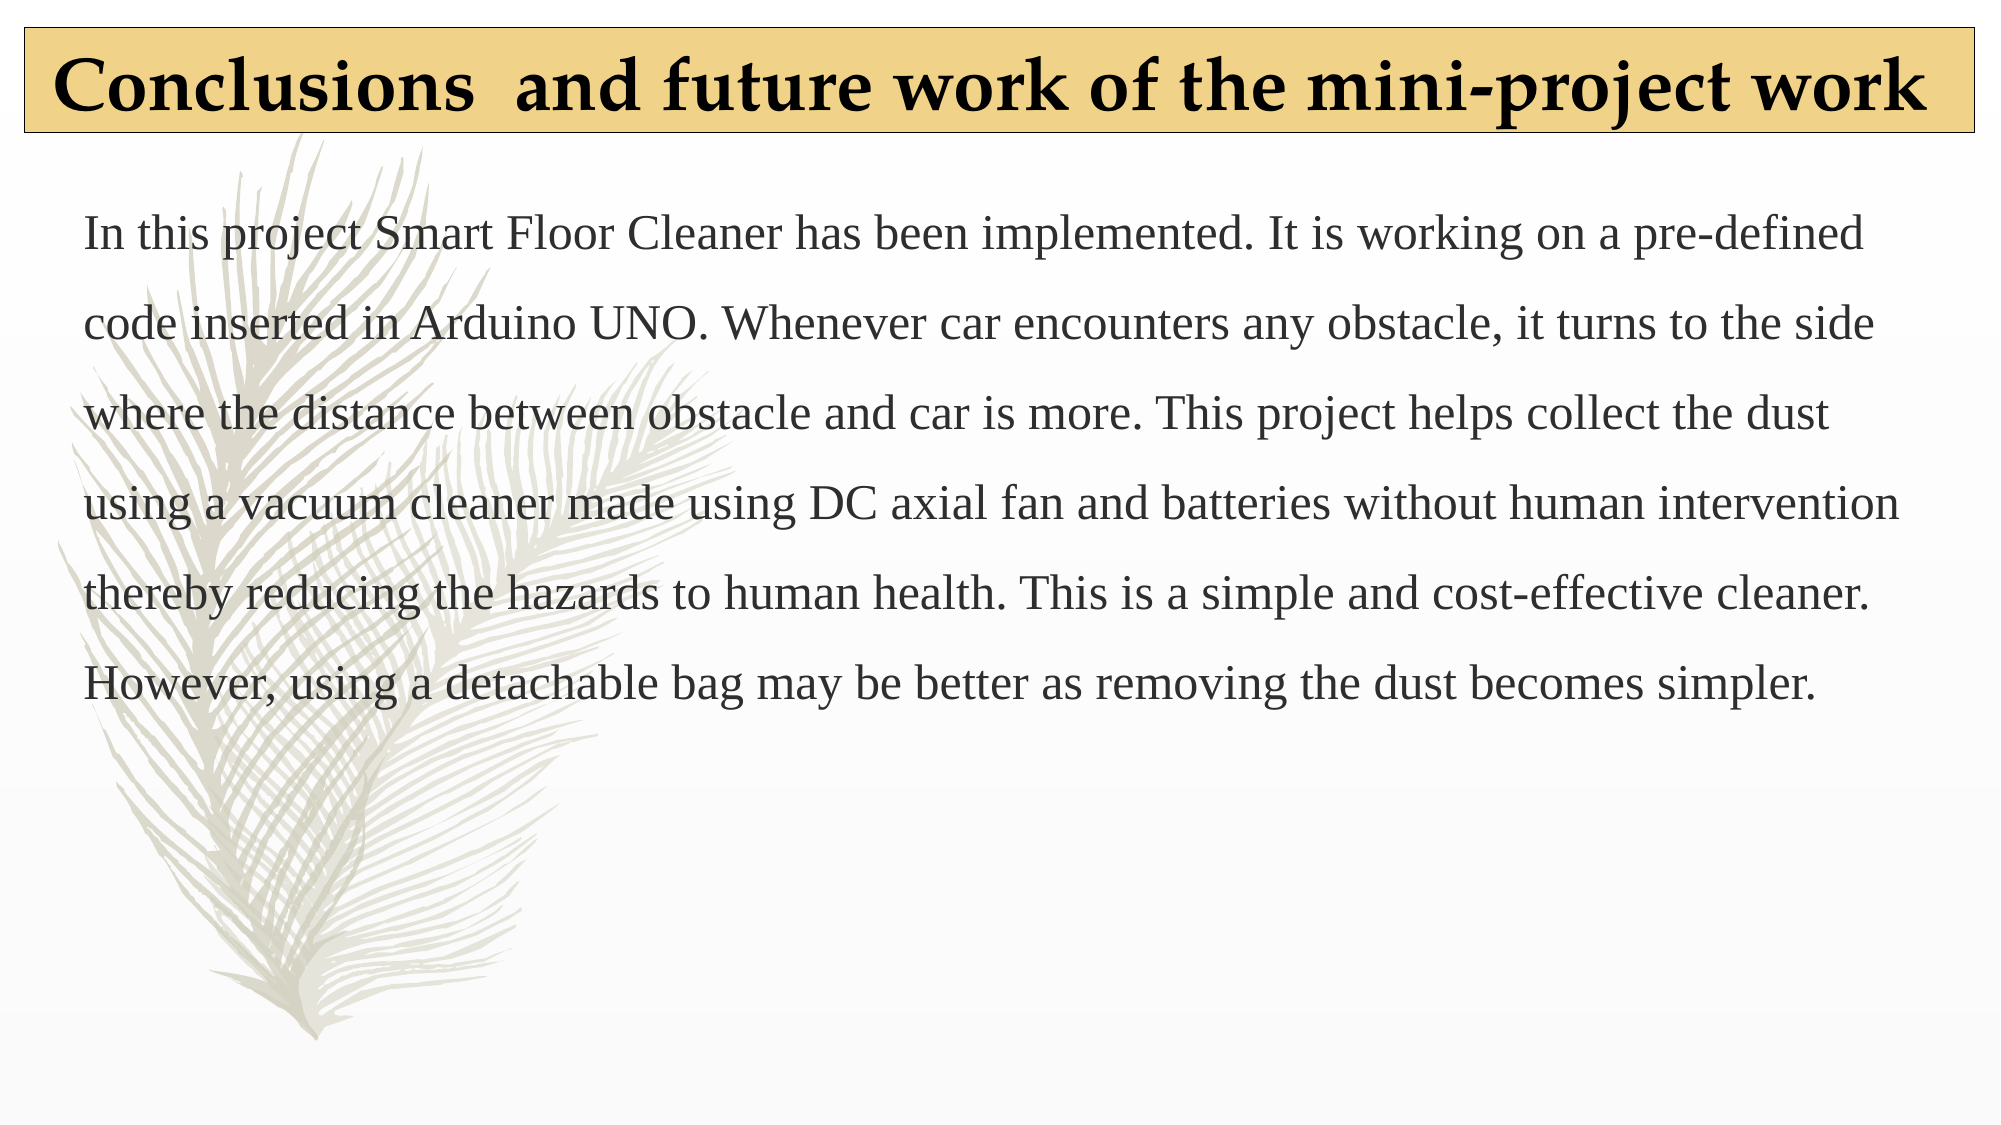

Conclusions  and future work of the mini-project work
In this project Smart Floor Cleaner has been implemented. It is working on a pre-defined code inserted in Arduino UNO. Whenever car encounters any obstacle, it turns to the side where the distance between obstacle and car is more. This project helps collect the dust using a vacuum cleaner made using DC axial fan and batteries without human intervention thereby reducing the hazards to human health. This is a simple and cost-effective cleaner. However, using a detachable bag may be better as removing the dust becomes simpler.